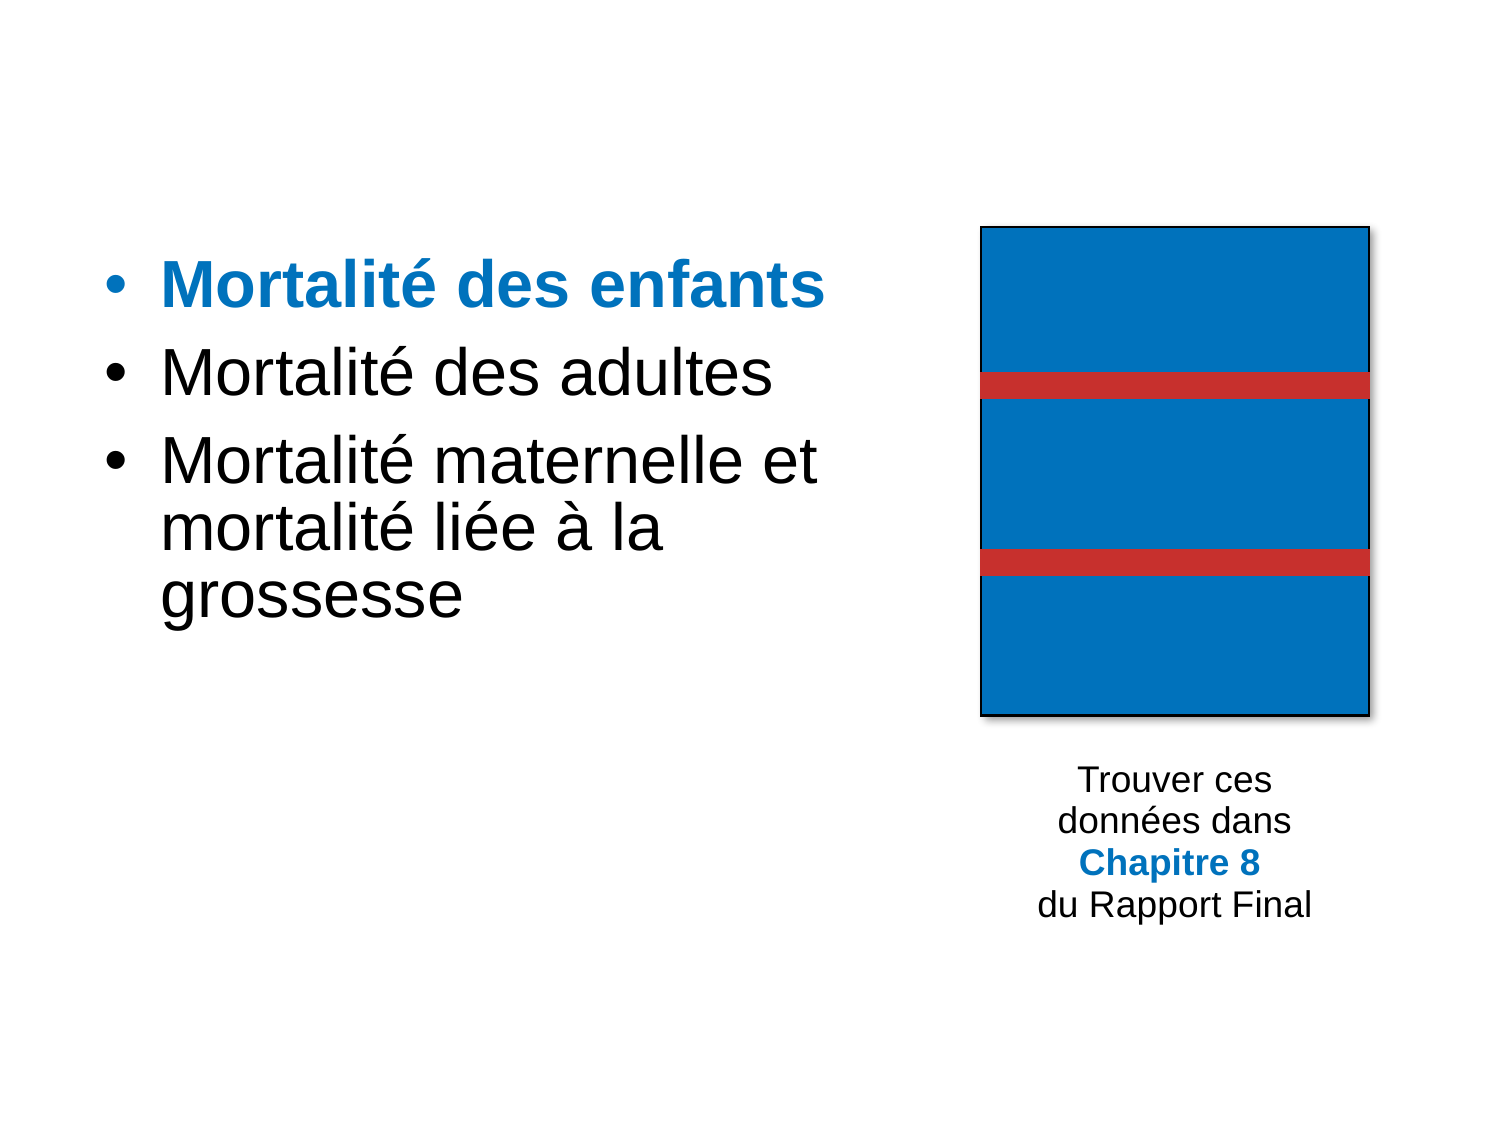

Mortalité des enfants
Mortalité des adultes
Mortalité maternelle et mortalité liée à la grossesse
Trouver ces données dans Chapitre 8
du Rapport Final